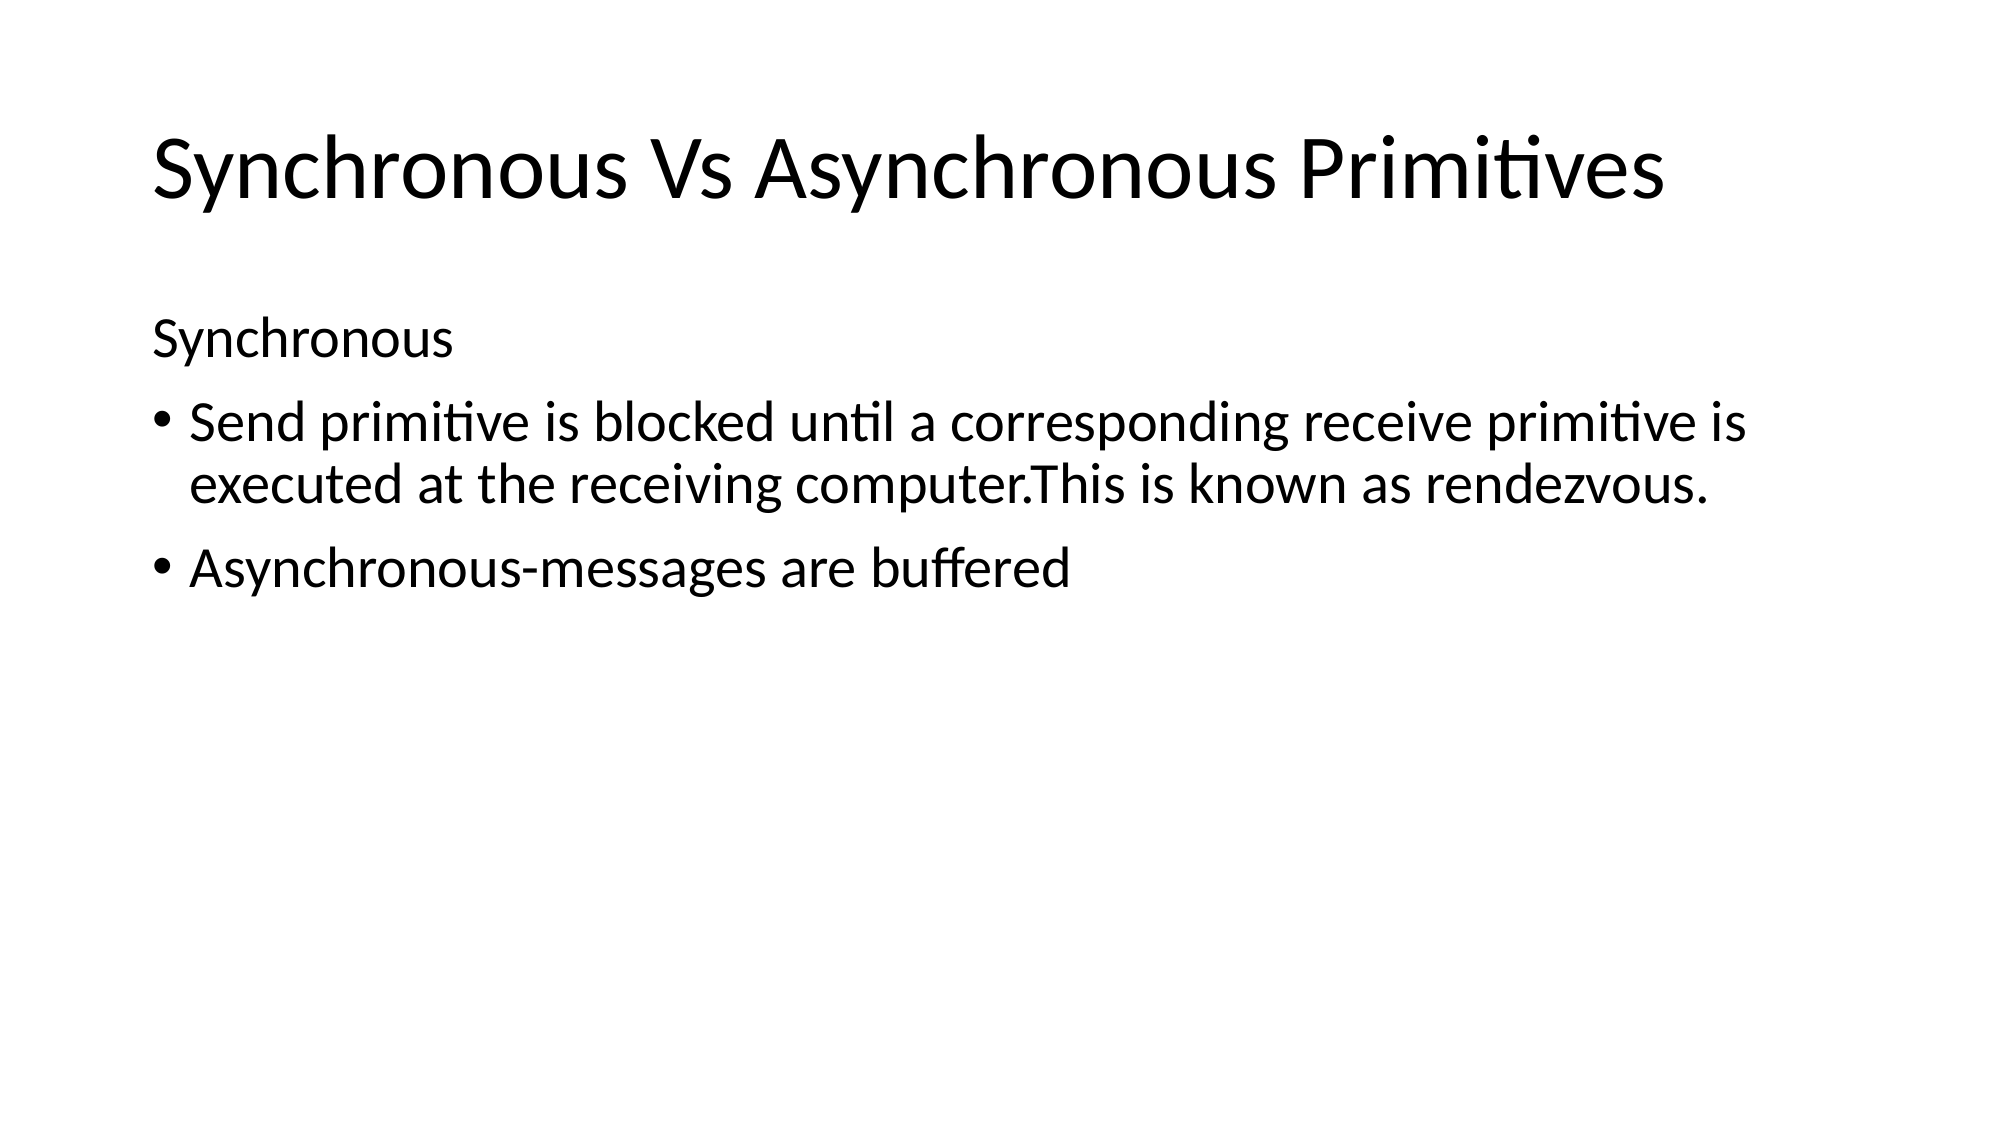

# Synchronous Vs Asynchronous Primitives
Synchronous
Send primitive is blocked until a corresponding receive primitive is executed at the receiving computer.This is known as rendezvous.
Asynchronous-messages are buffered